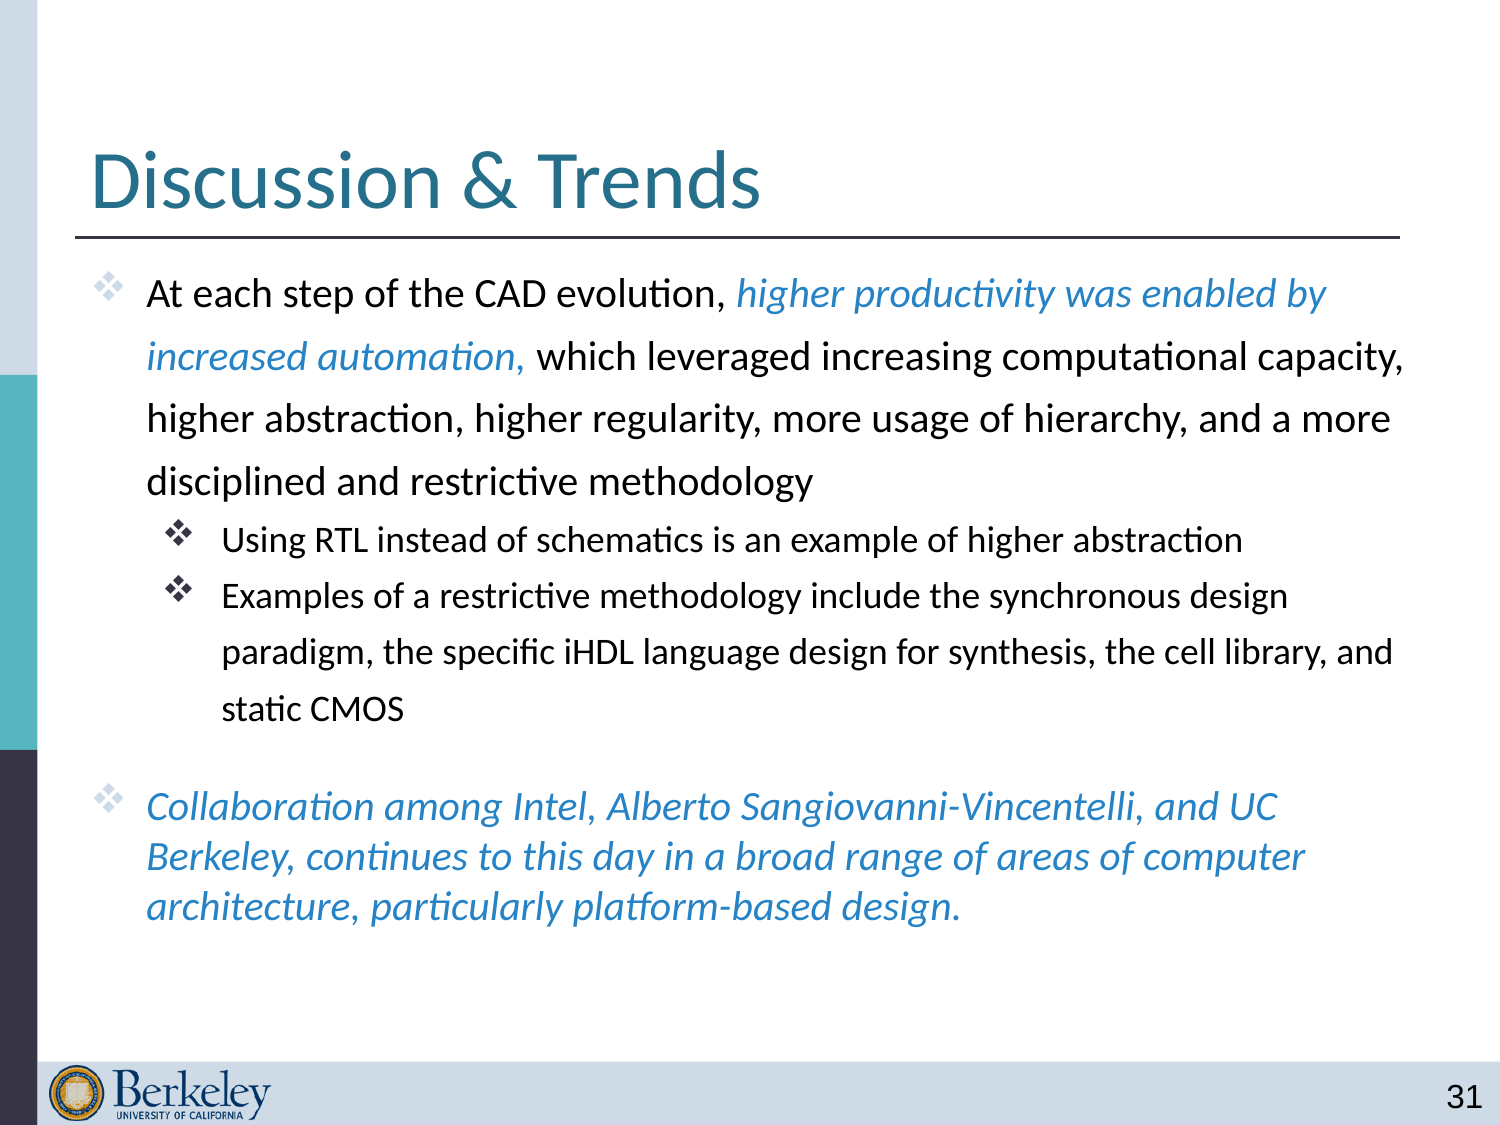

# Discussion & Trends
At each step of the CAD evolution, higher productivity was enabled by increased automation, which leveraged increasing computational capacity, higher abstraction, higher regularity, more usage of hierarchy, and a more disciplined and restrictive methodology
Using RTL instead of schematics is an example of higher abstraction
Examples of a restrictive methodology include the synchronous design paradigm, the specific iHDL language design for synthesis, the cell library, and static CMOS

Collaboration among Intel, Alberto Sangiovanni-Vincentelli, and UC Berkeley, continues to this day in a broad range of areas of computer architecture, particularly platform-based design.

31